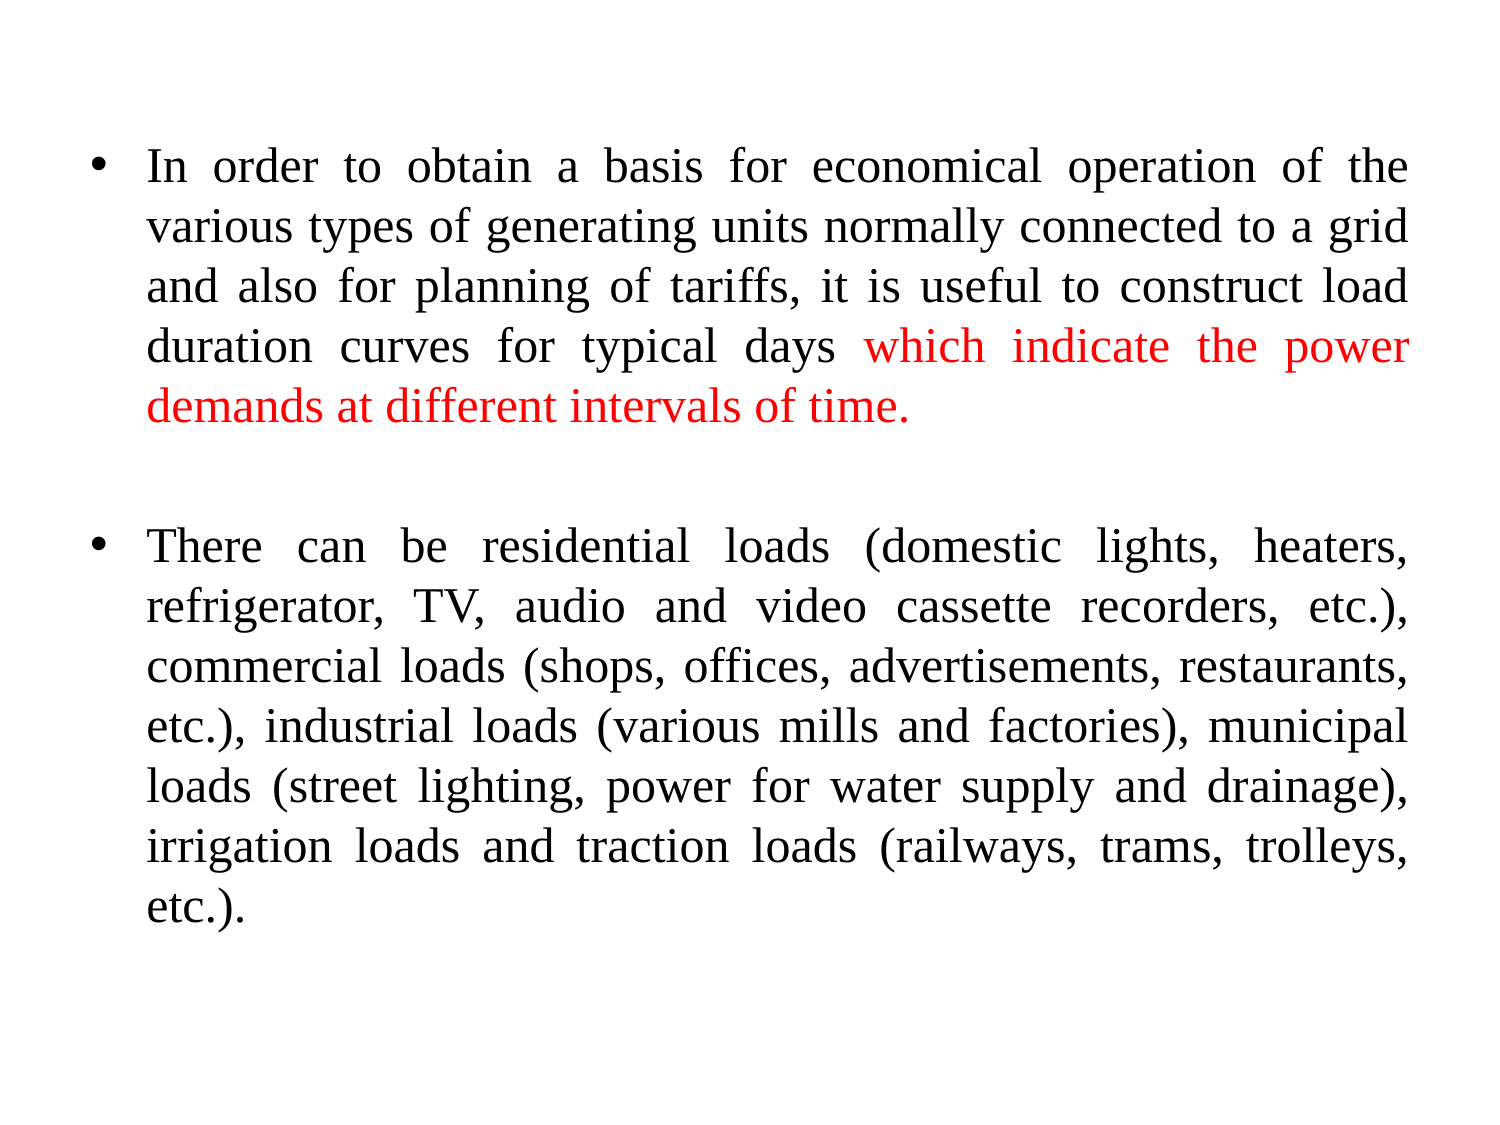

In order to obtain a basis for economical operation of the various types of generating units normally connected to a grid and also for planning of tariffs, it is useful to construct load duration curves for typical days which indicate the power demands at different intervals of time.

There can be residential loads (domestic lights, heaters, refrigerator, TV, audio and video cassette recorders, etc.), commercial loads (shops, offices, advertisements, restaurants, etc.), industrial loads (various mills and factories), municipal loads (street lighting, power for water supply and drainage), irrigation loads and traction loads (railways, trams, trolleys, etc.).